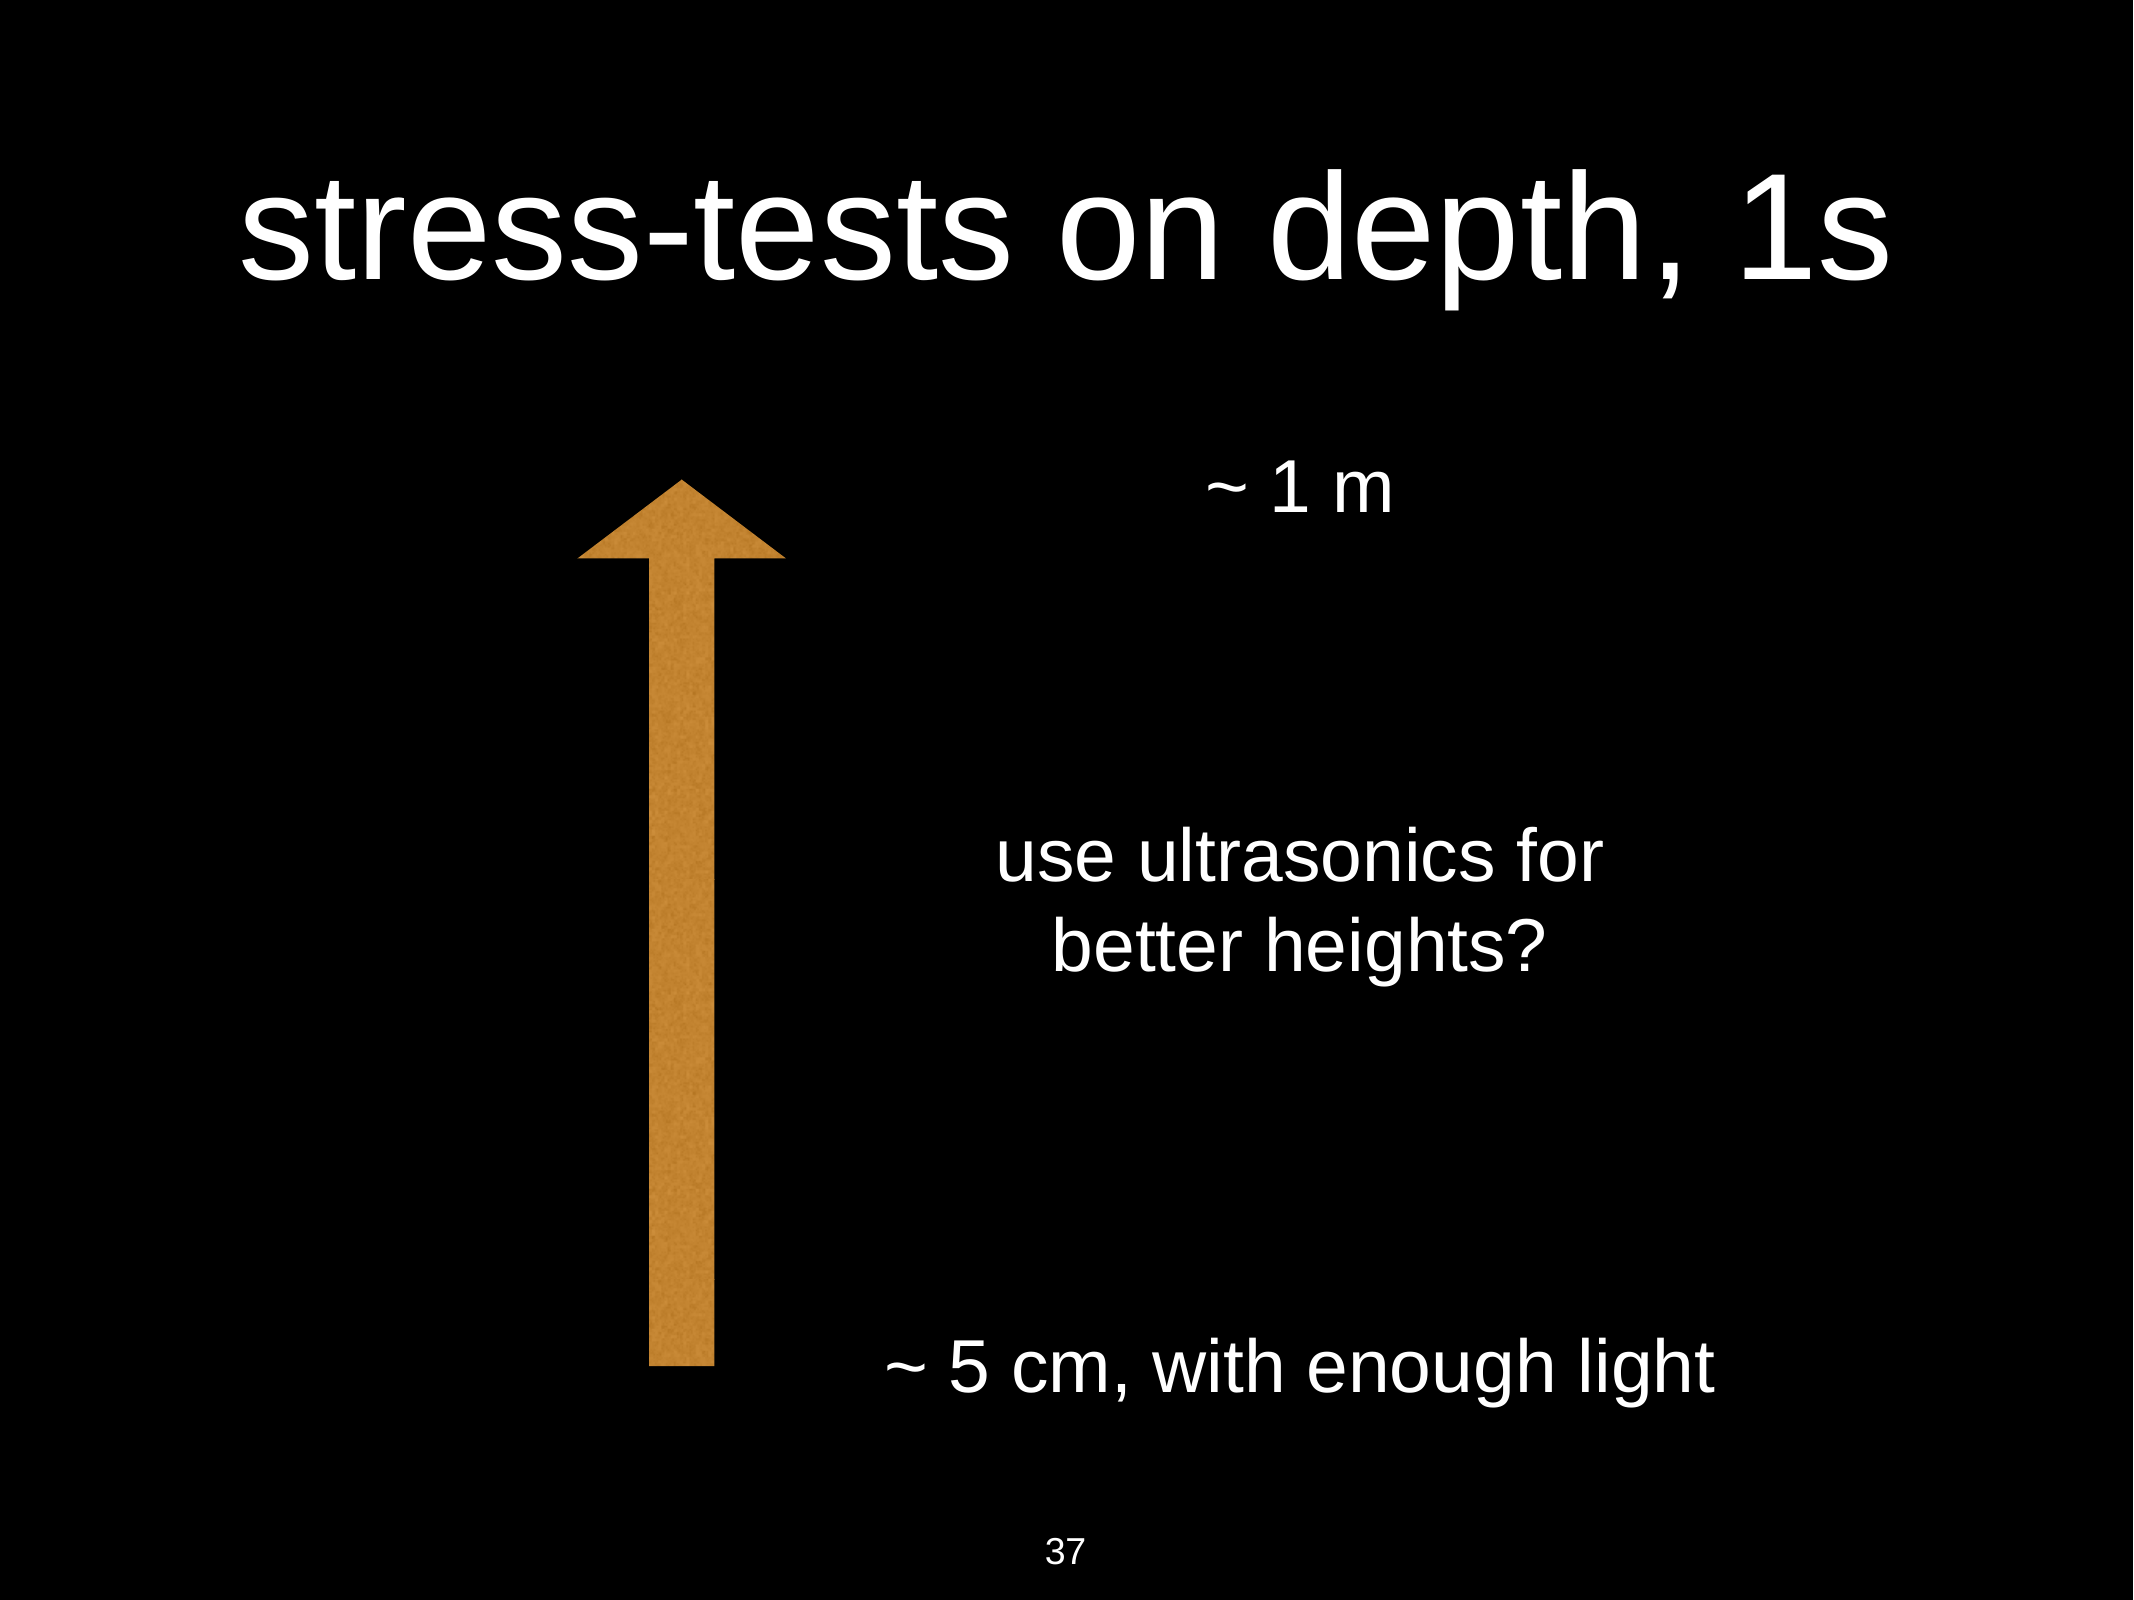

37
# stress-tests on depth, 1s
~ 1 m
use ultrasonics for
better heights?

~ 5 cm, with enough light